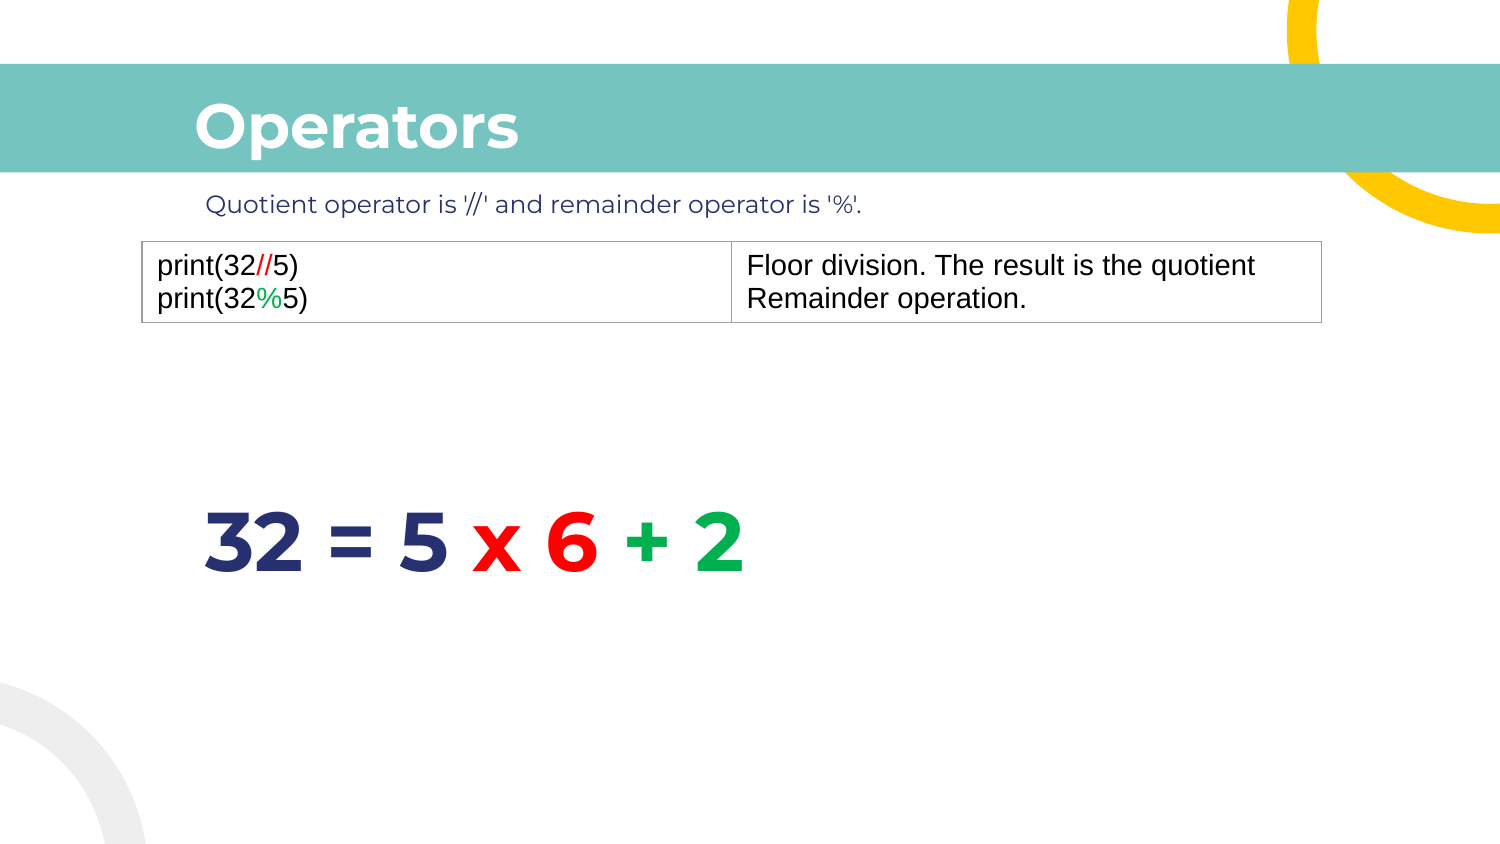

# Operators
Quotient operator is '//' and remainder operator is '%'.

32 = 5 x 6 + 2
| print(32//5) print(32%5) | Floor division. The result is the quotient Remainder operation. |
| --- | --- |